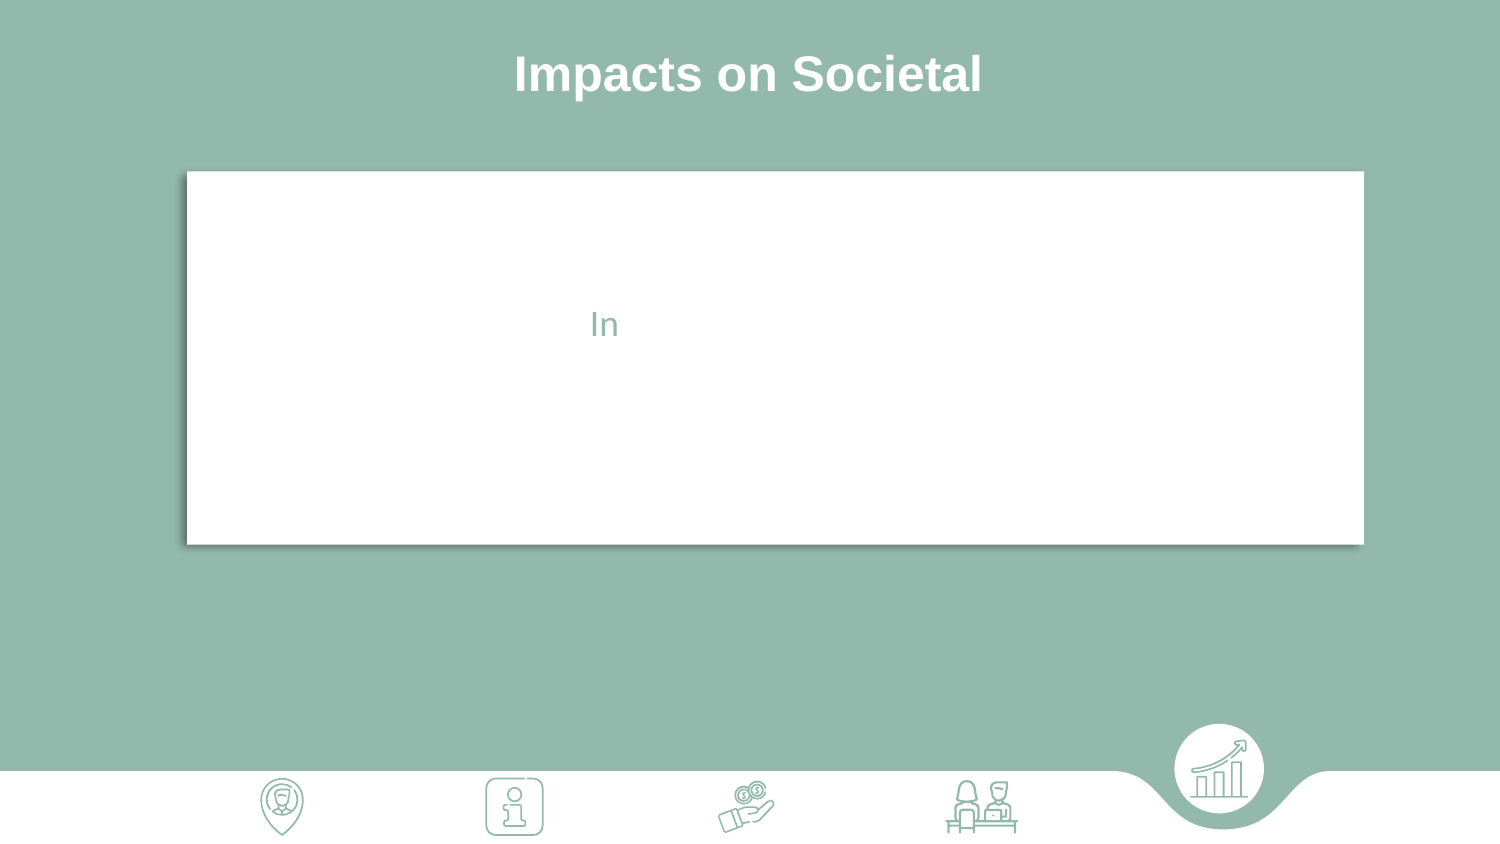

# Impacts on Societal

In of gift shop owners.

a